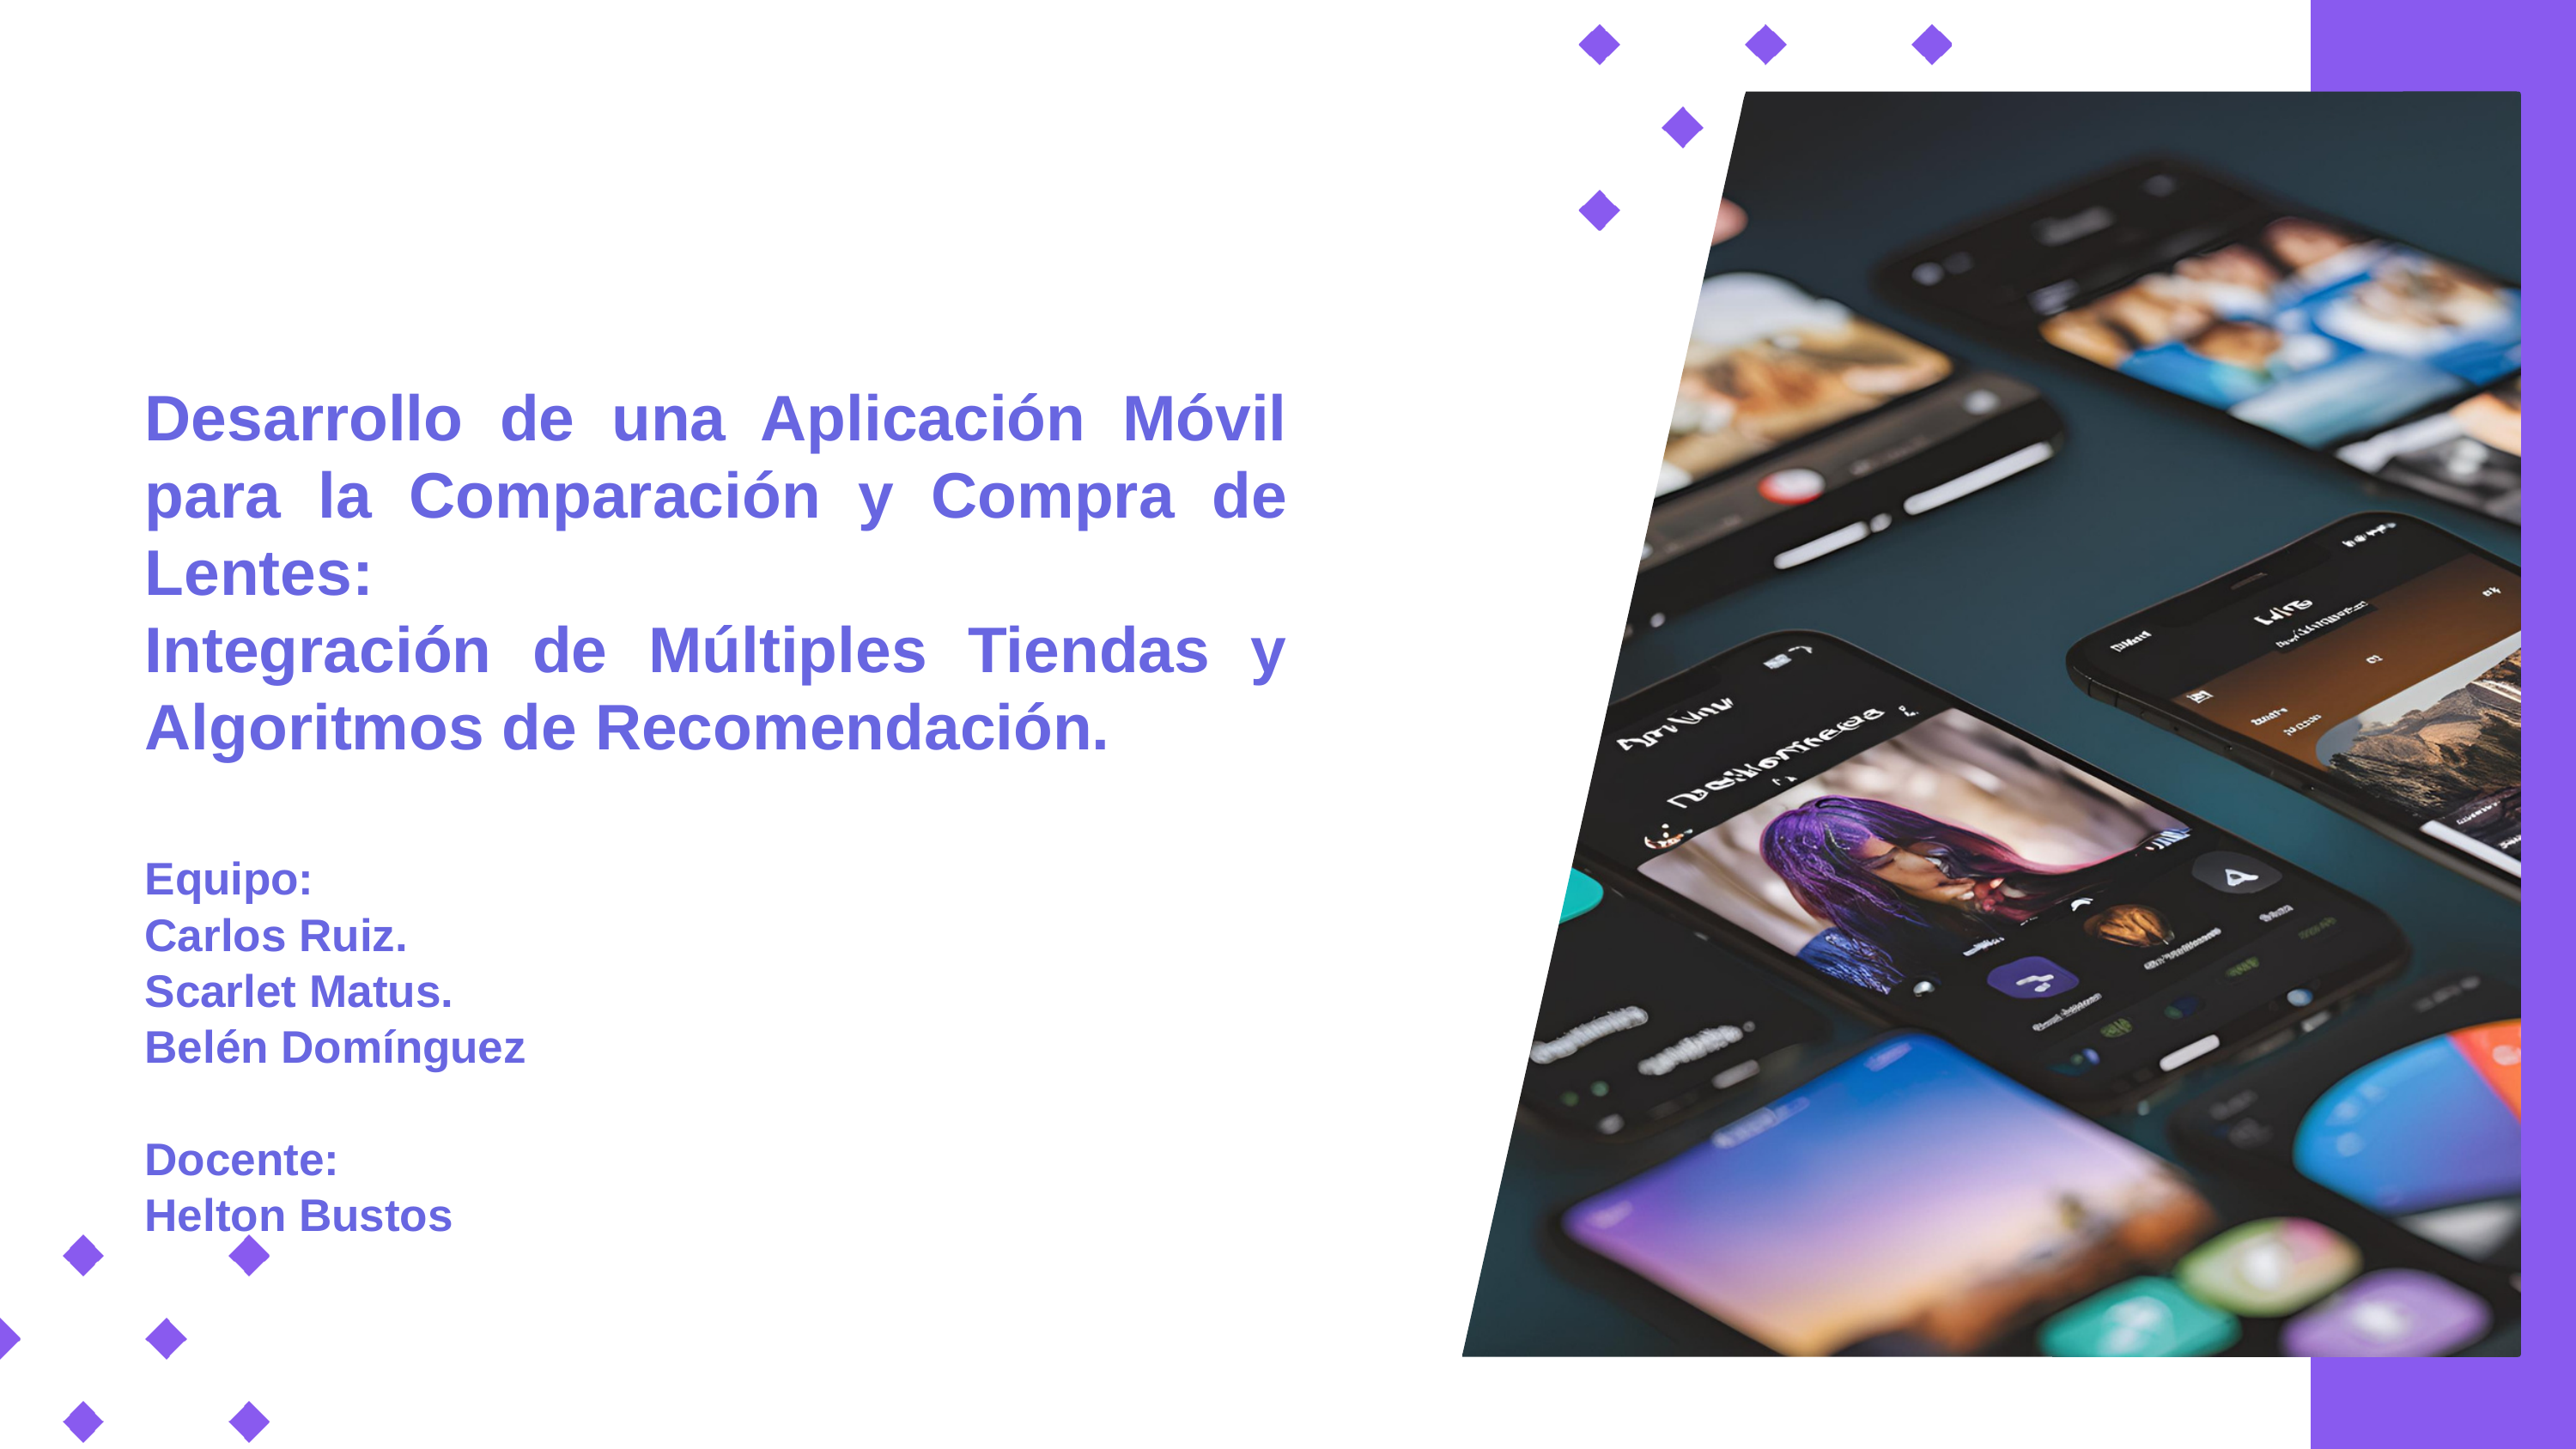

Desarrollo de una Aplicación Móvil para la Comparación y Compra de Lentes:
Integración de Múltiples Tiendas y Algoritmos de Recomendación.

Equipo:
Carlos Ruiz.
Scarlet Matus.
Belén Domínguez

Docente:
Helton Bustos